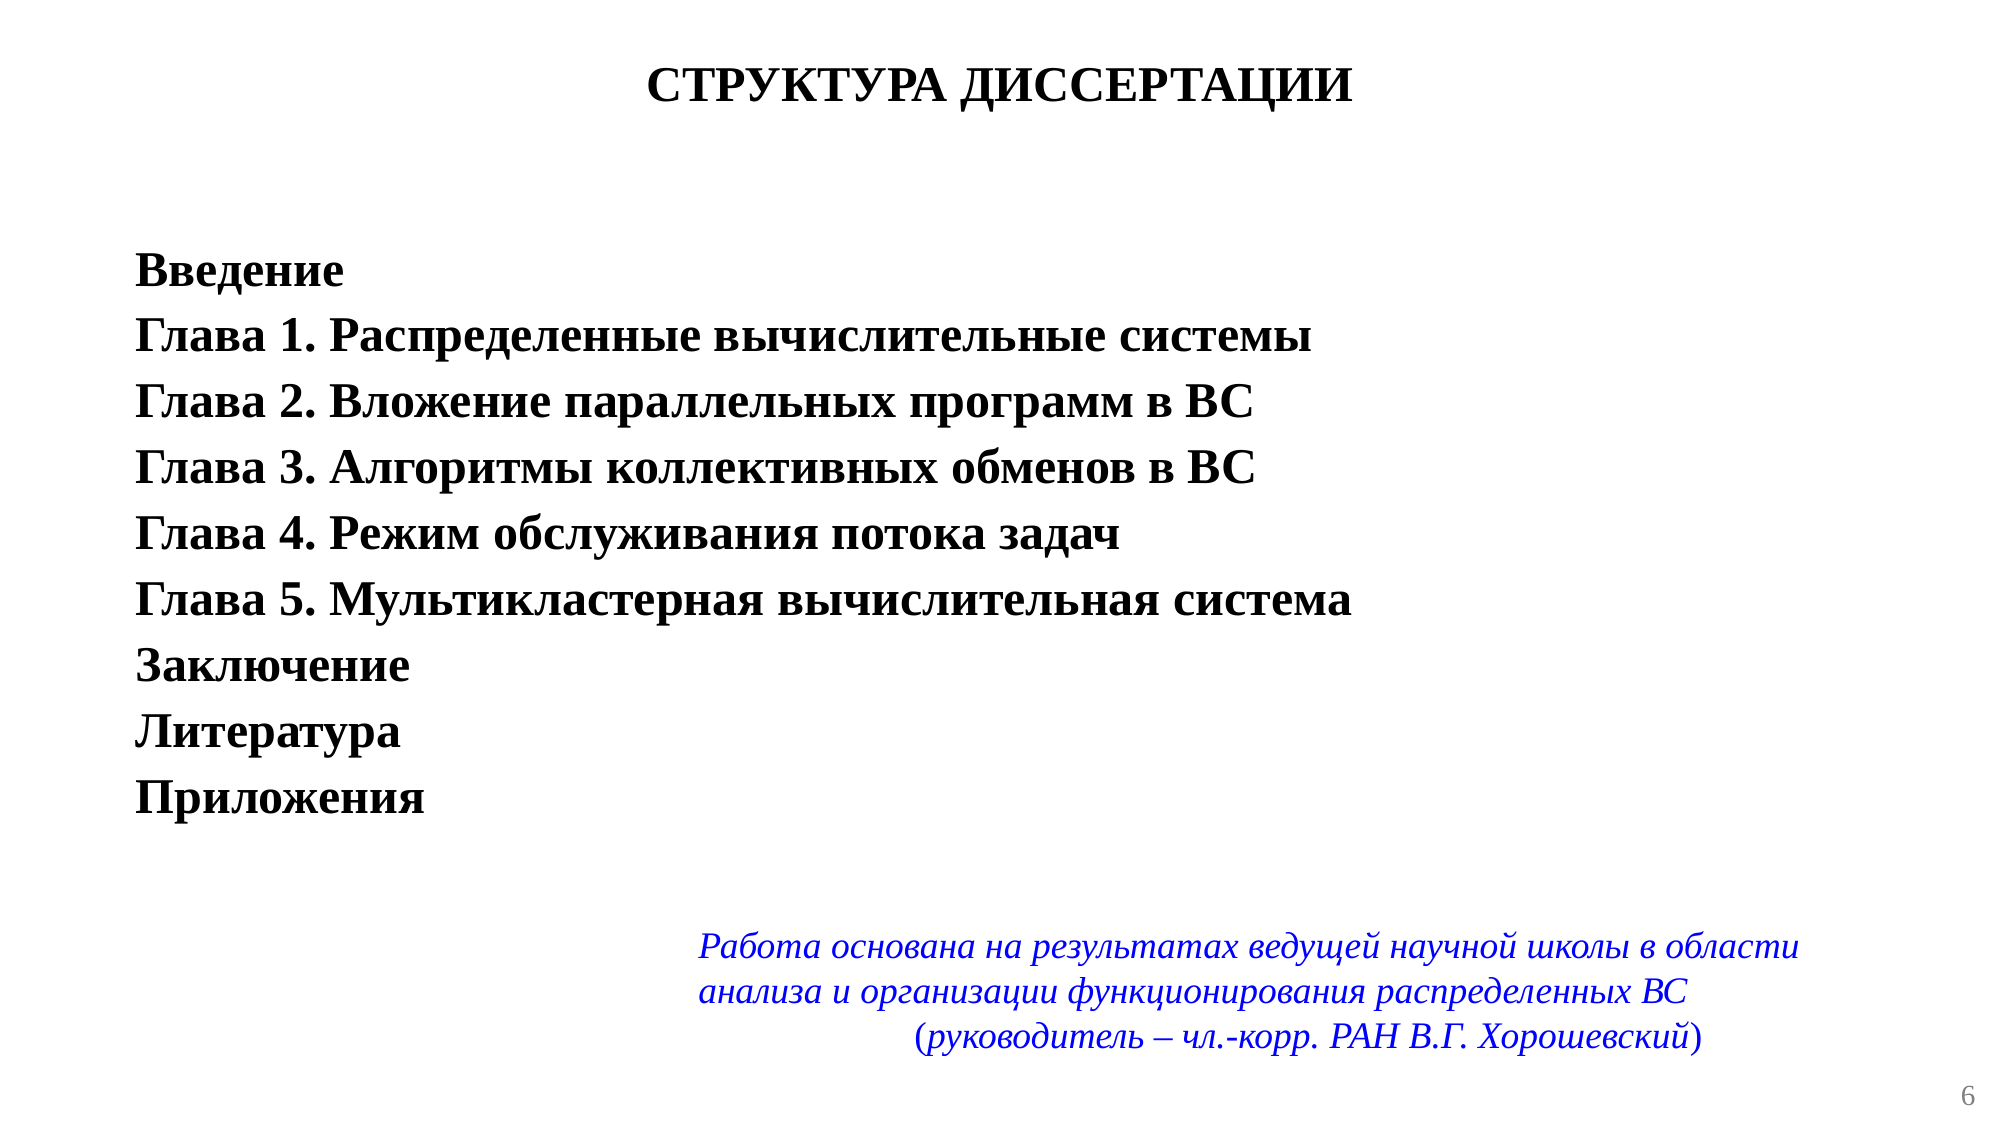

СТРУКТУРА ДИССЕРТАЦИИ
Введение
Глава 1. Распределенные вычислительные системы
Глава 2. Вложение параллельных программ в ВС
Глава 3. Алгоритмы коллективных обменов в ВС
Глава 4. Режим обслуживания потока задач
Глава 5. Мультикластерная вычислительная система
Заключение
Литература
Приложения
Работа основана на результатах ведущей научной школы в области анализа и организации функционирования распределенных ВС
(руководитель – чл.-корр. РАН В.Г. Хорошевский)
6